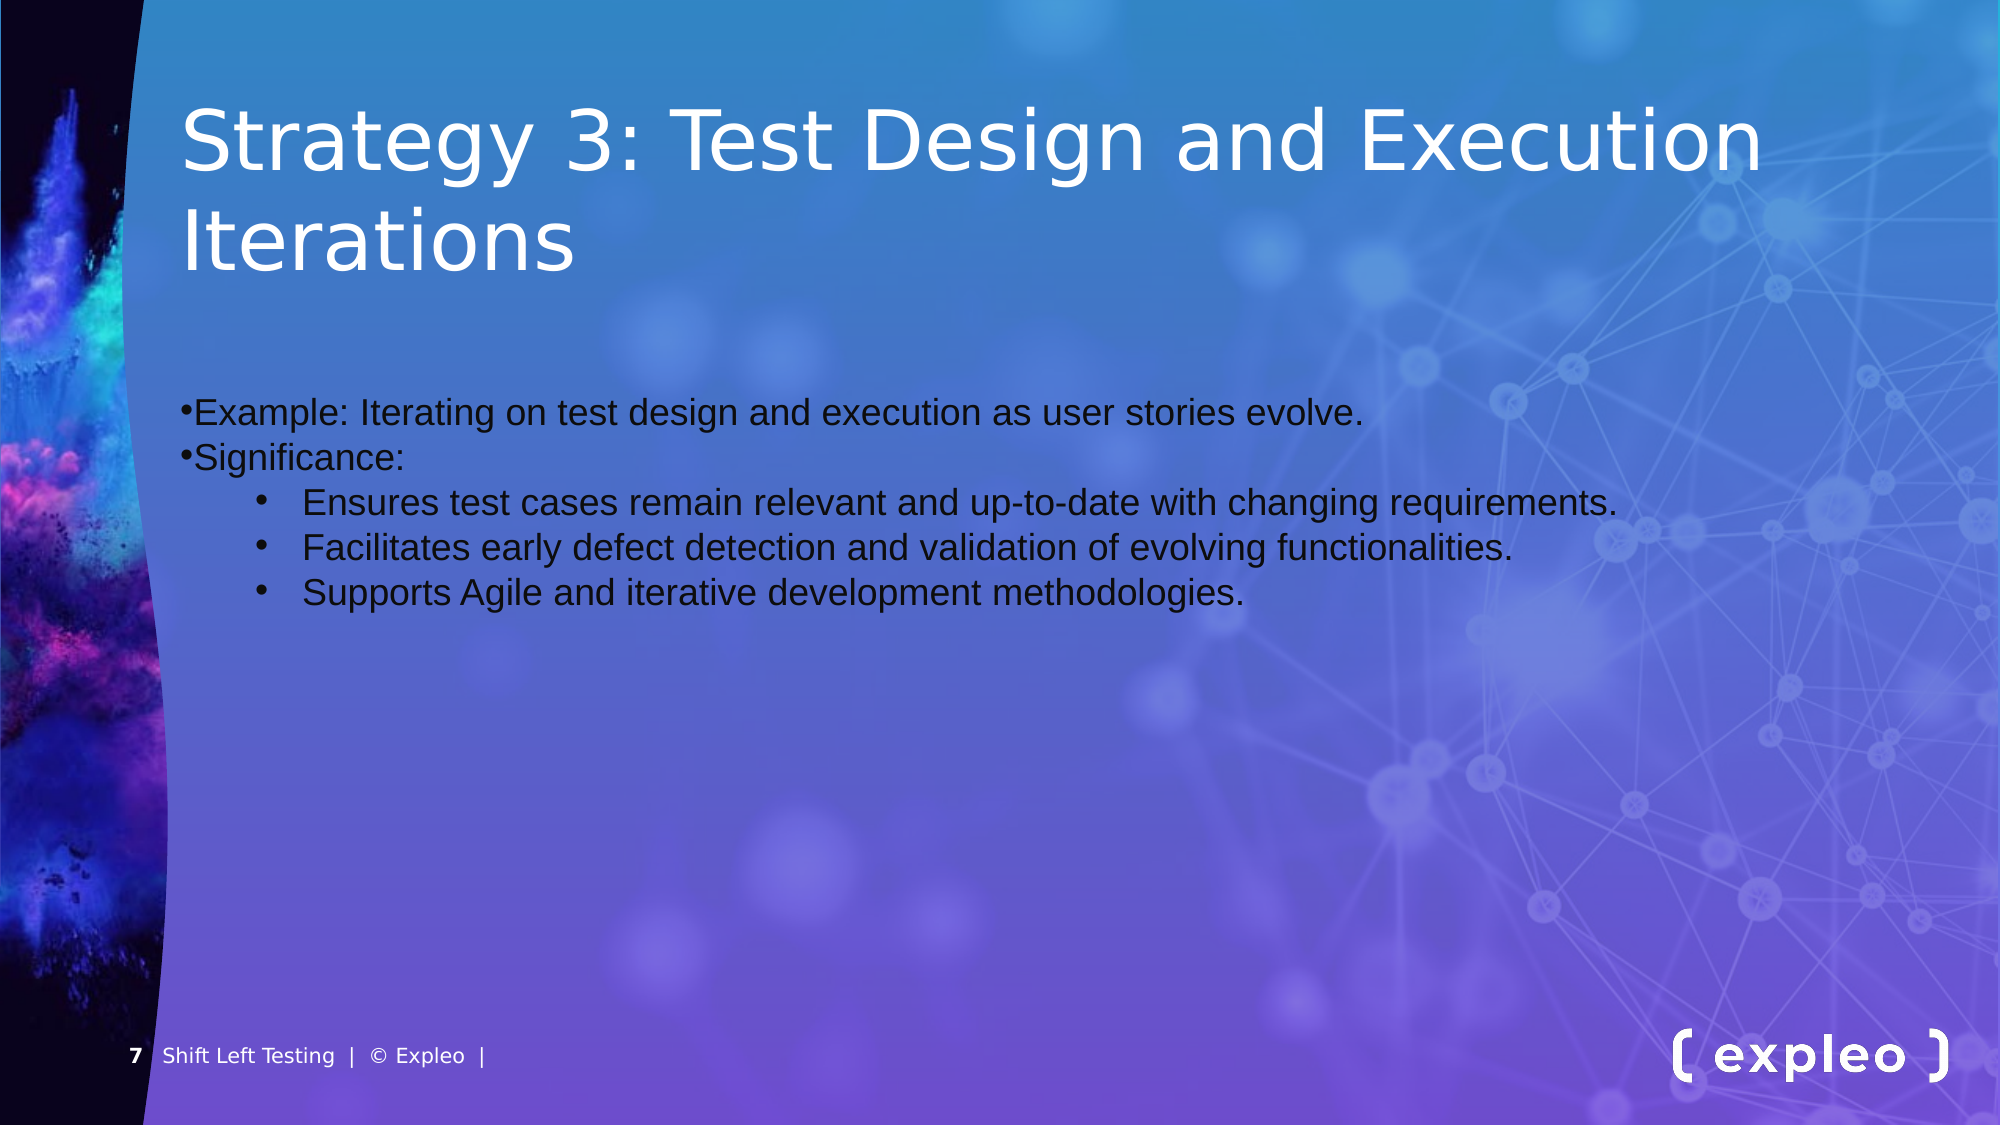

Strategy 3: Test Design and Execution Iterations

Example: Iterating on test design and execution as user stories evolve.
Significance:
Ensures test cases remain relevant and up-to-date with changing requirements.
Facilitates early defect detection and validation of evolving functionalities.
Supports Agile and iterative development methodologies.

Shift Left Testing  |  © Expleo  |
7